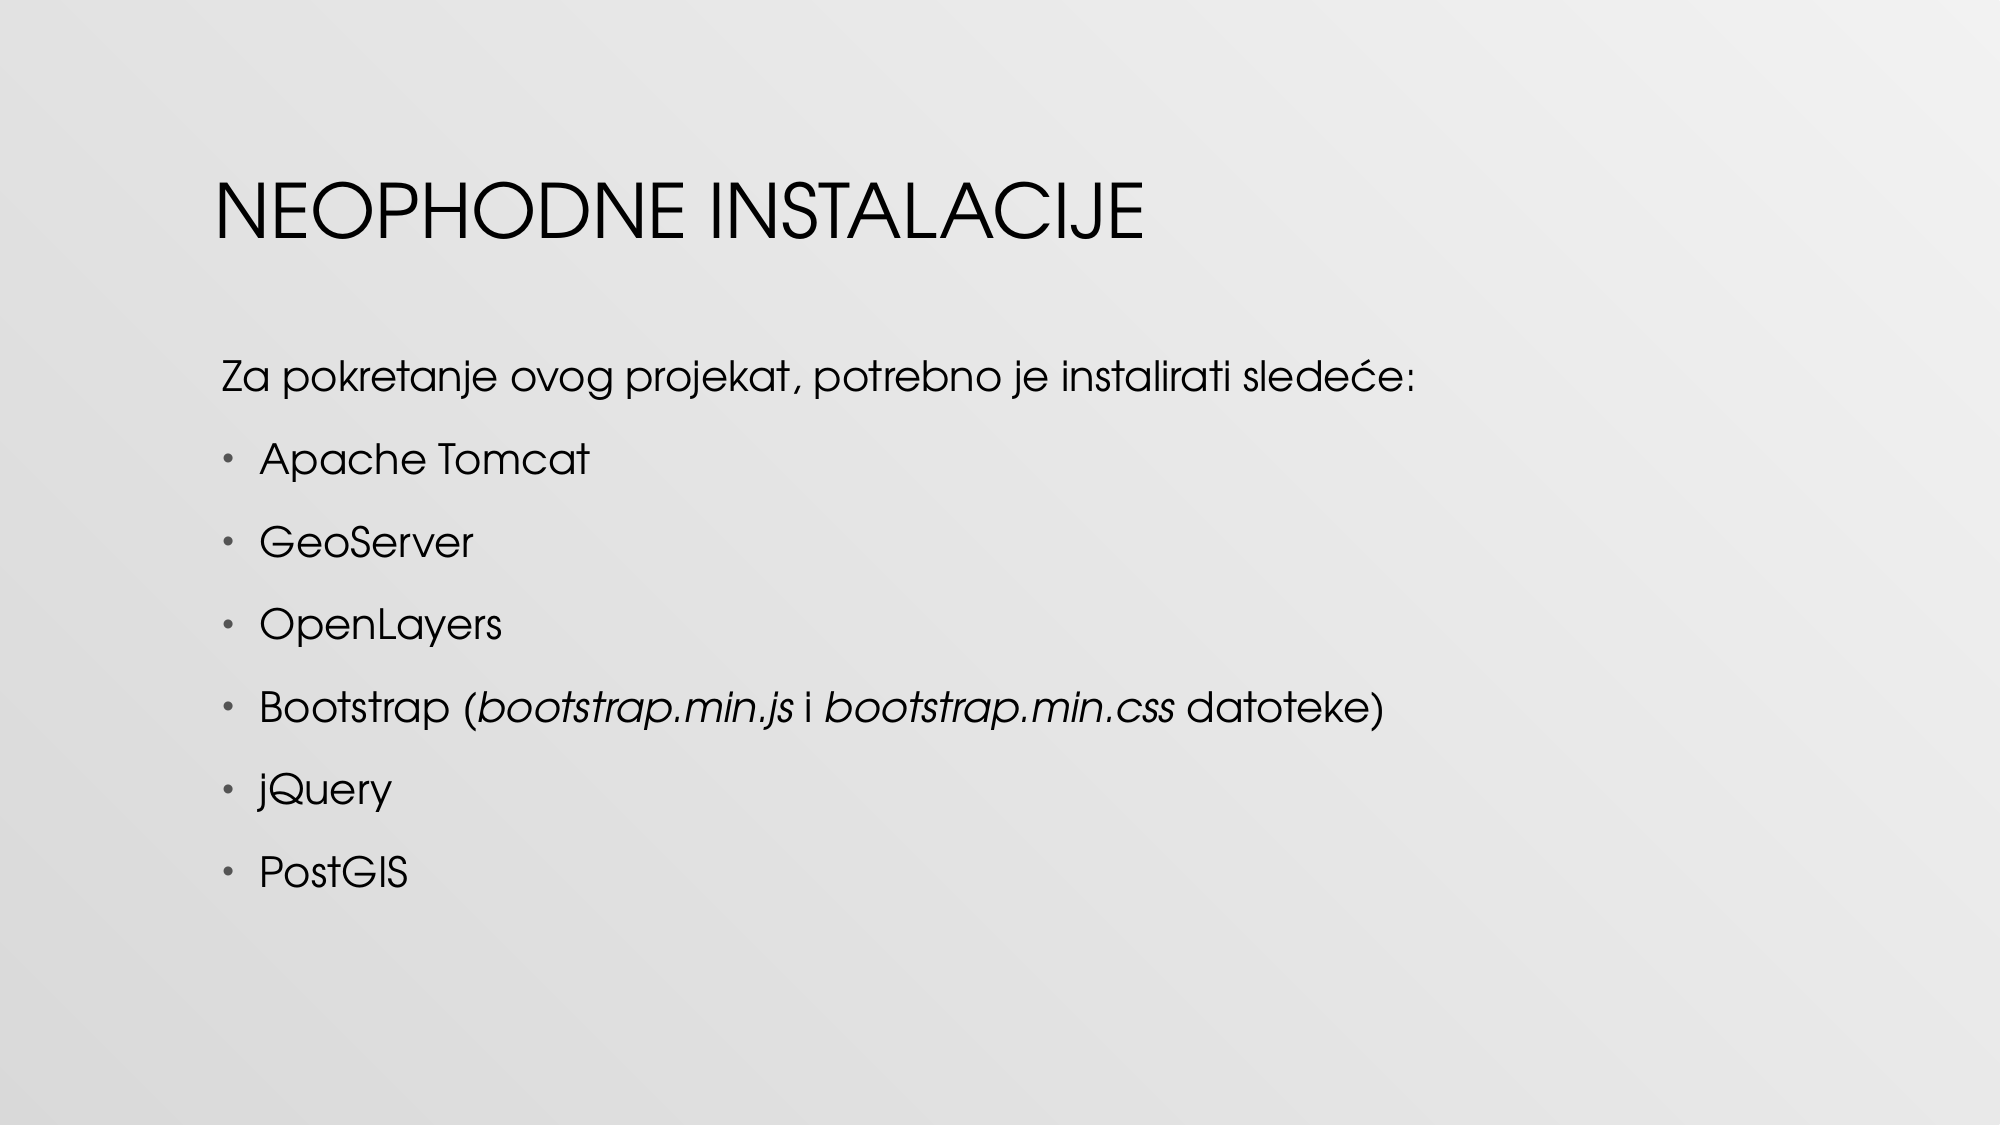

# Neophodne Instalacije
Za pokretanje ovog projekat, potrebno je instalirati sledeće:
Apache Tomcat
GeoServer
OpenLayers
Bootstrap (bootstrap.min.js i bootstrap.min.css datoteke)
jQuery
PostGIS